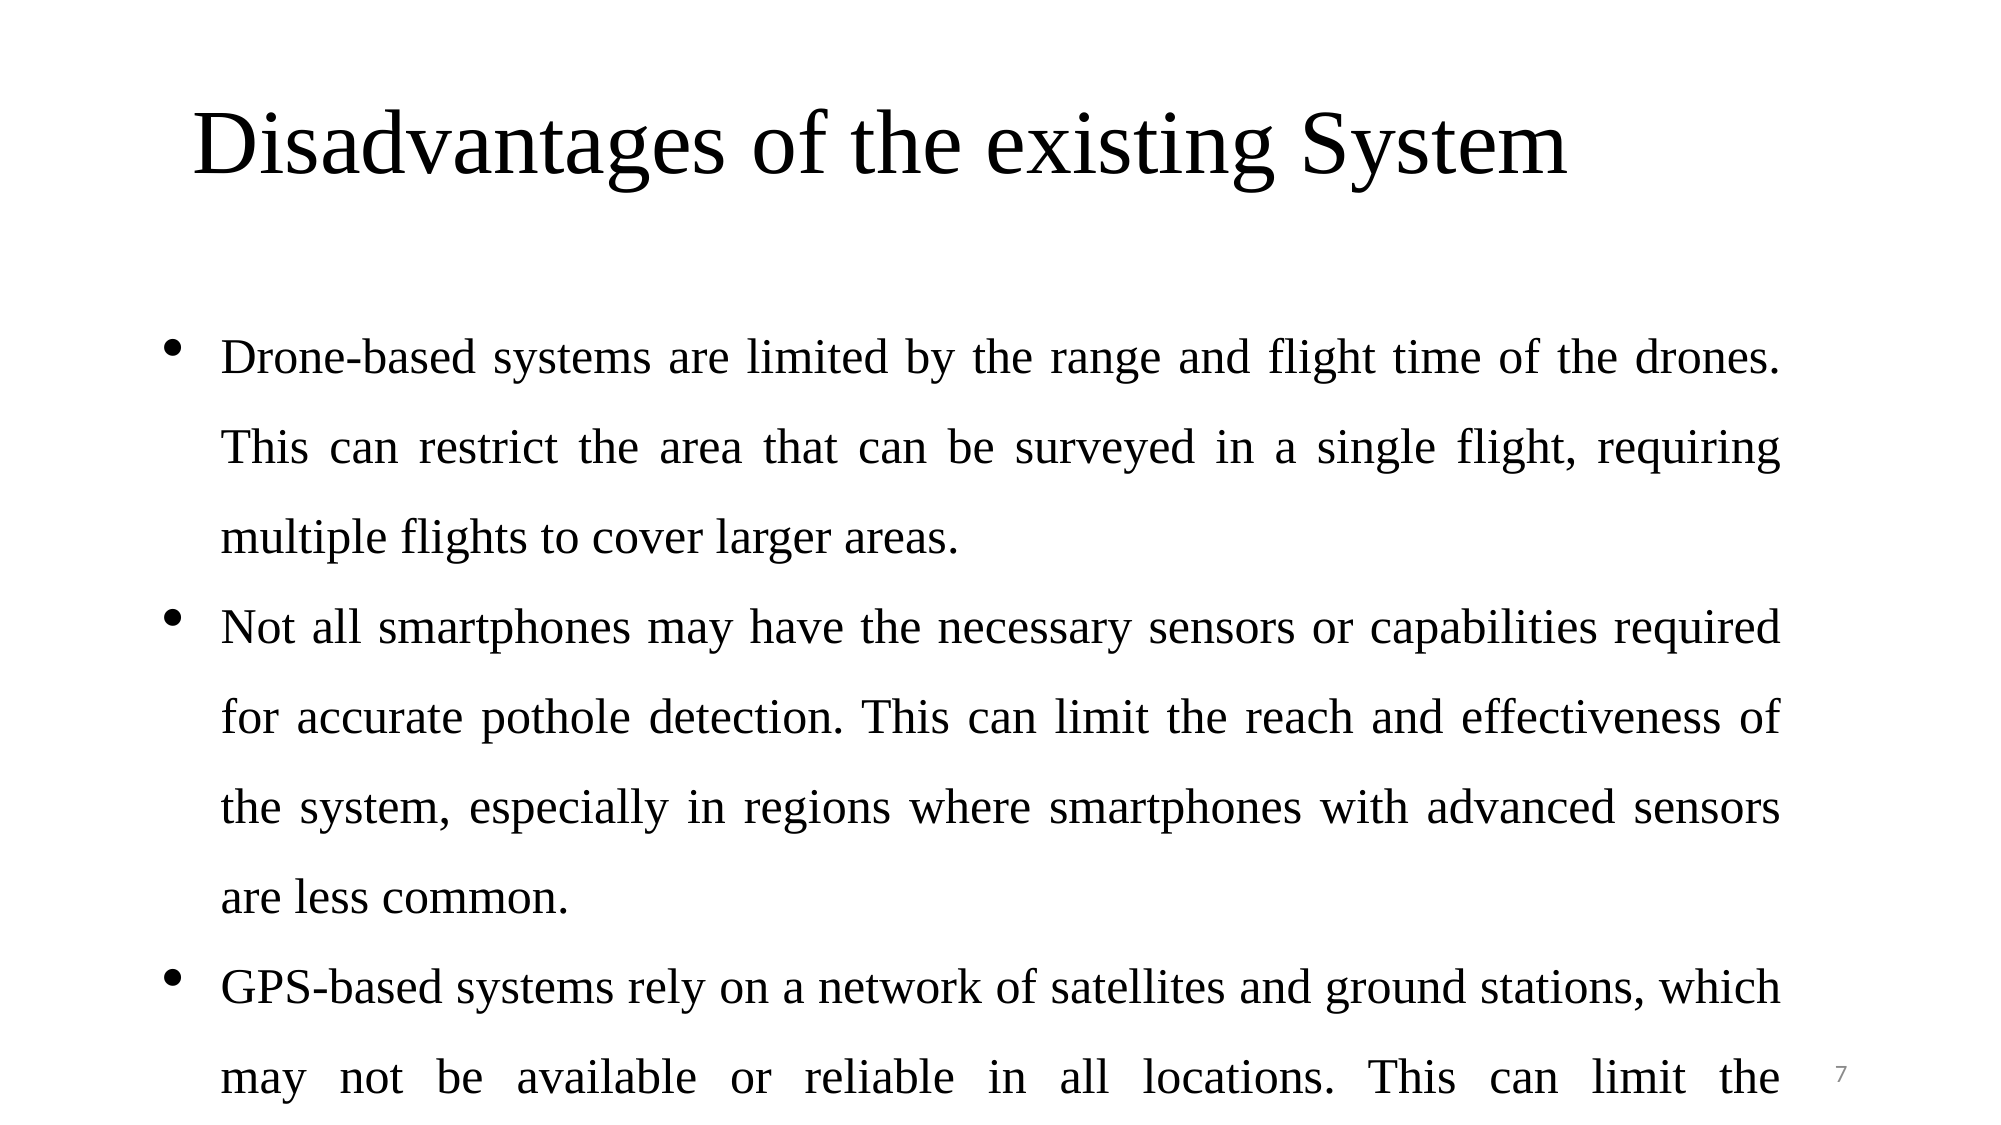

Disadvantages of the existing System
Drone-based systems are limited by the range and flight time of the drones. This can restrict the area that can be surveyed in a single flight, requiring multiple flights to cover larger areas.
Not all smartphones may have the necessary sensors or capabilities required for accurate pothole detection. This can limit the reach and effectiveness of the system, especially in regions where smartphones with advanced sensors are less common.
GPS-based systems rely on a network of satellites and ground stations, which may not be available or reliable in all locations. This can limit the effectiveness of the system in remote or rural areas.
7